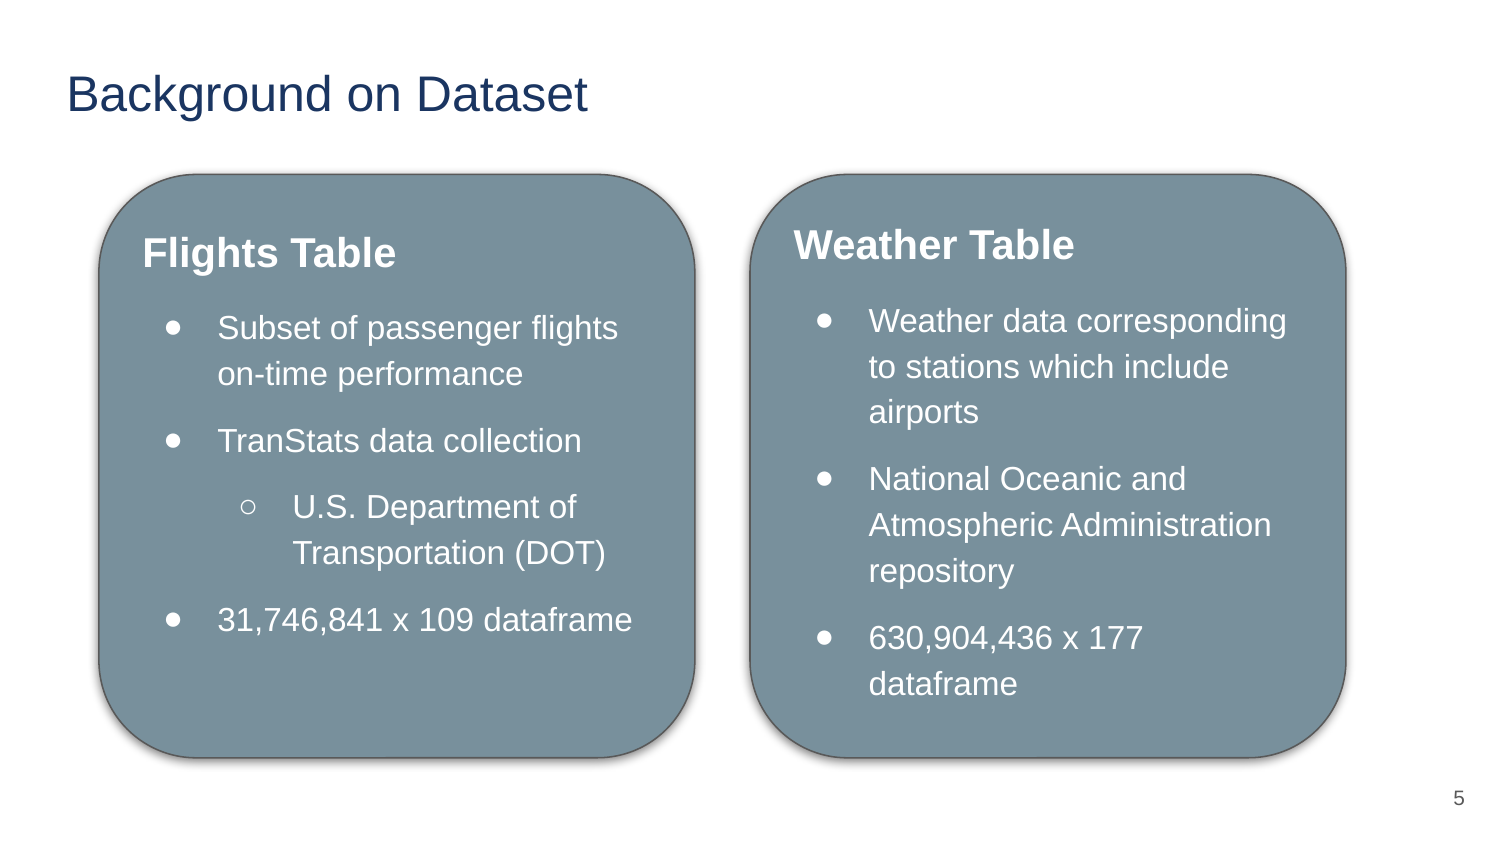

# Background on Dataset
Flights Table
Subset of passenger flights on-time performance
TranStats data collection
U.S. Department of Transportation (DOT)
31,746,841 x 109 dataframe

Weather Table
Weather data corresponding to stations which include airports
National Oceanic and Atmospheric Administration repository
630,904,436 x 177 dataframe

5